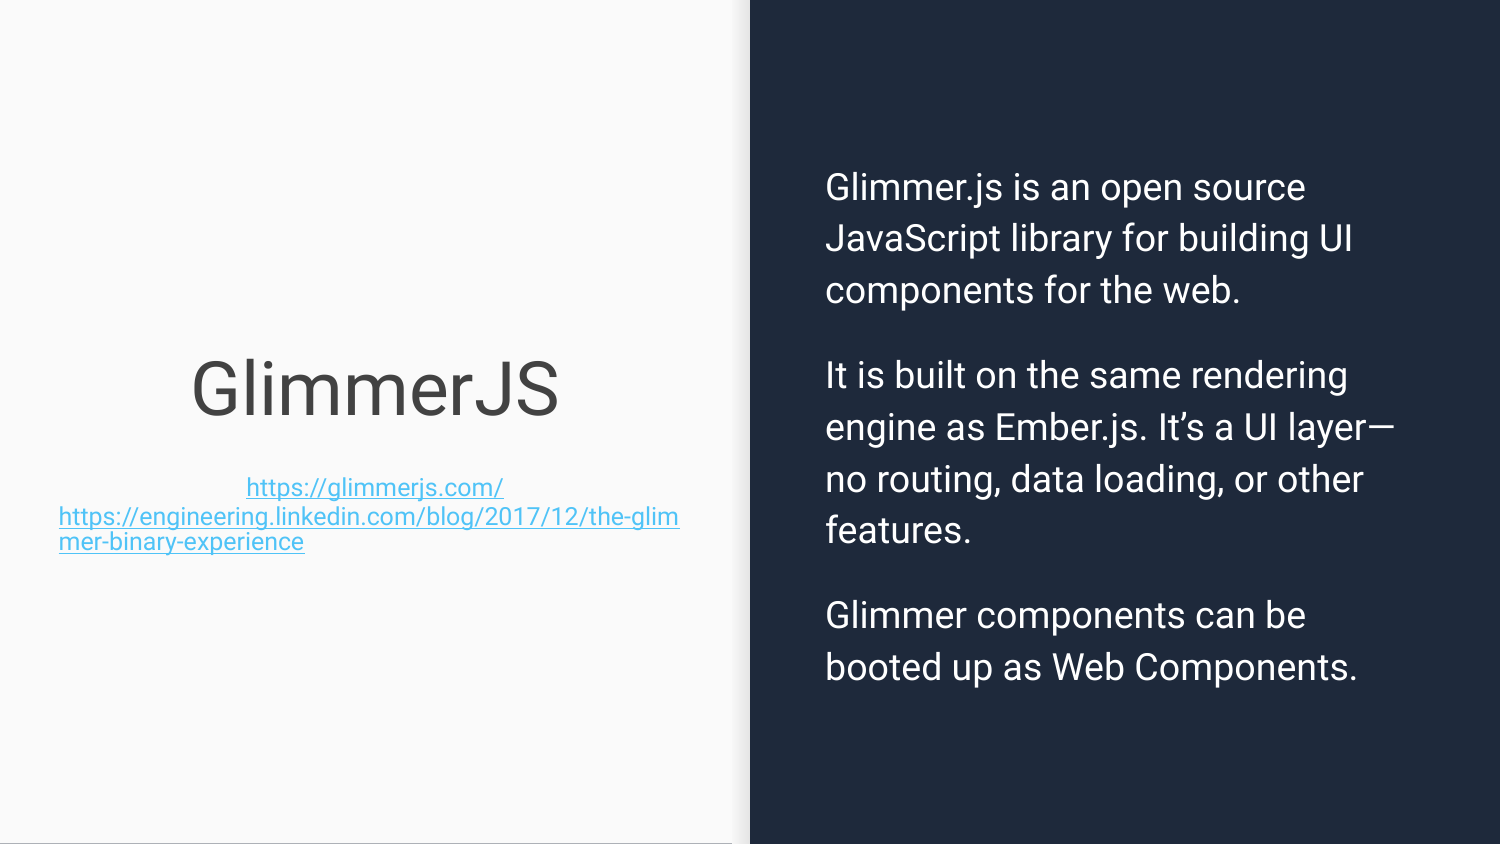

Glimmer.js is an open source JavaScript library for building UI components for the web.
It is built on the same rendering engine as Ember.js. It’s a UI layer—no routing, data loading, or other features.
Glimmer components can be booted up as Web Components.
# GlimmerJS
https://glimmerjs.com/
https://engineering.linkedin.com/blog/2017/12/the-glimmer-binary-experience